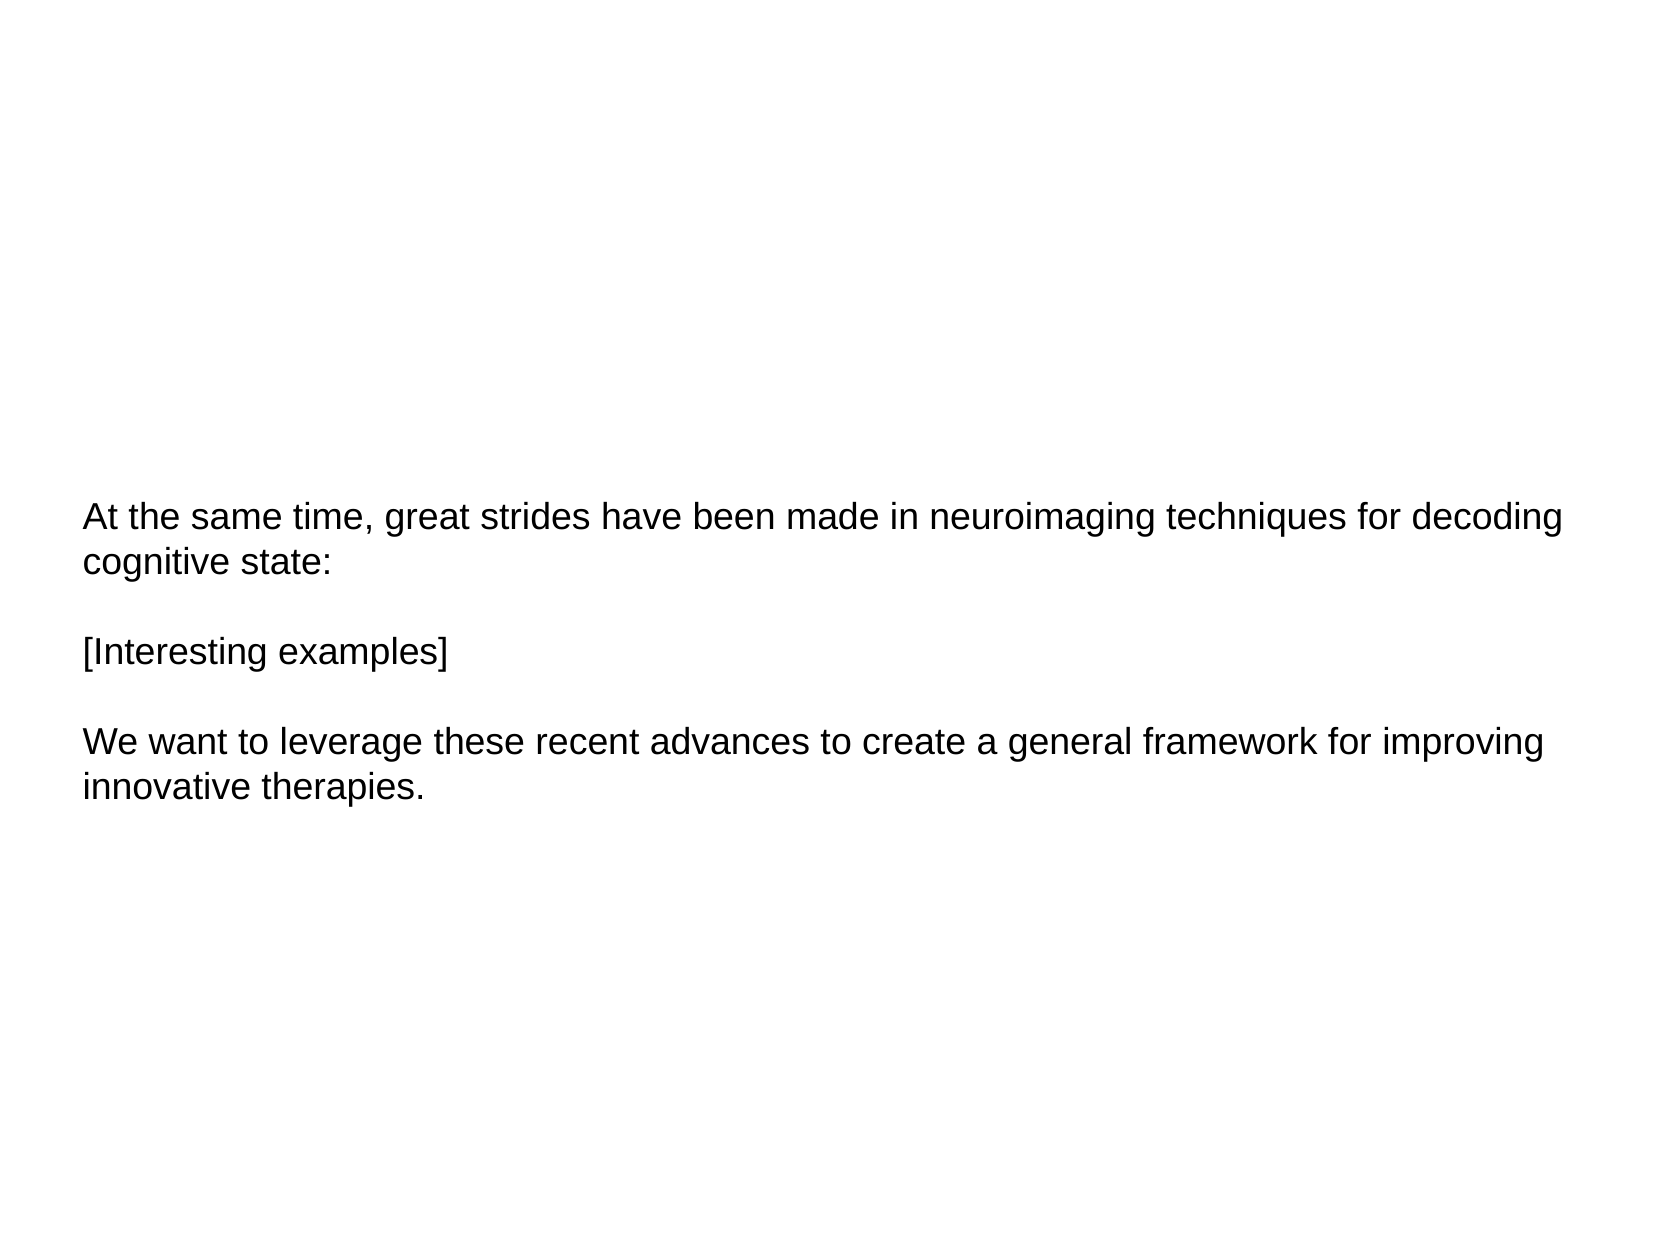

# At the same time, great strides have been made in neuroimaging techniques for decoding cognitive state:

[Interesting examples]

We want to leverage these recent advances to create a general framework for improving innovative therapies.